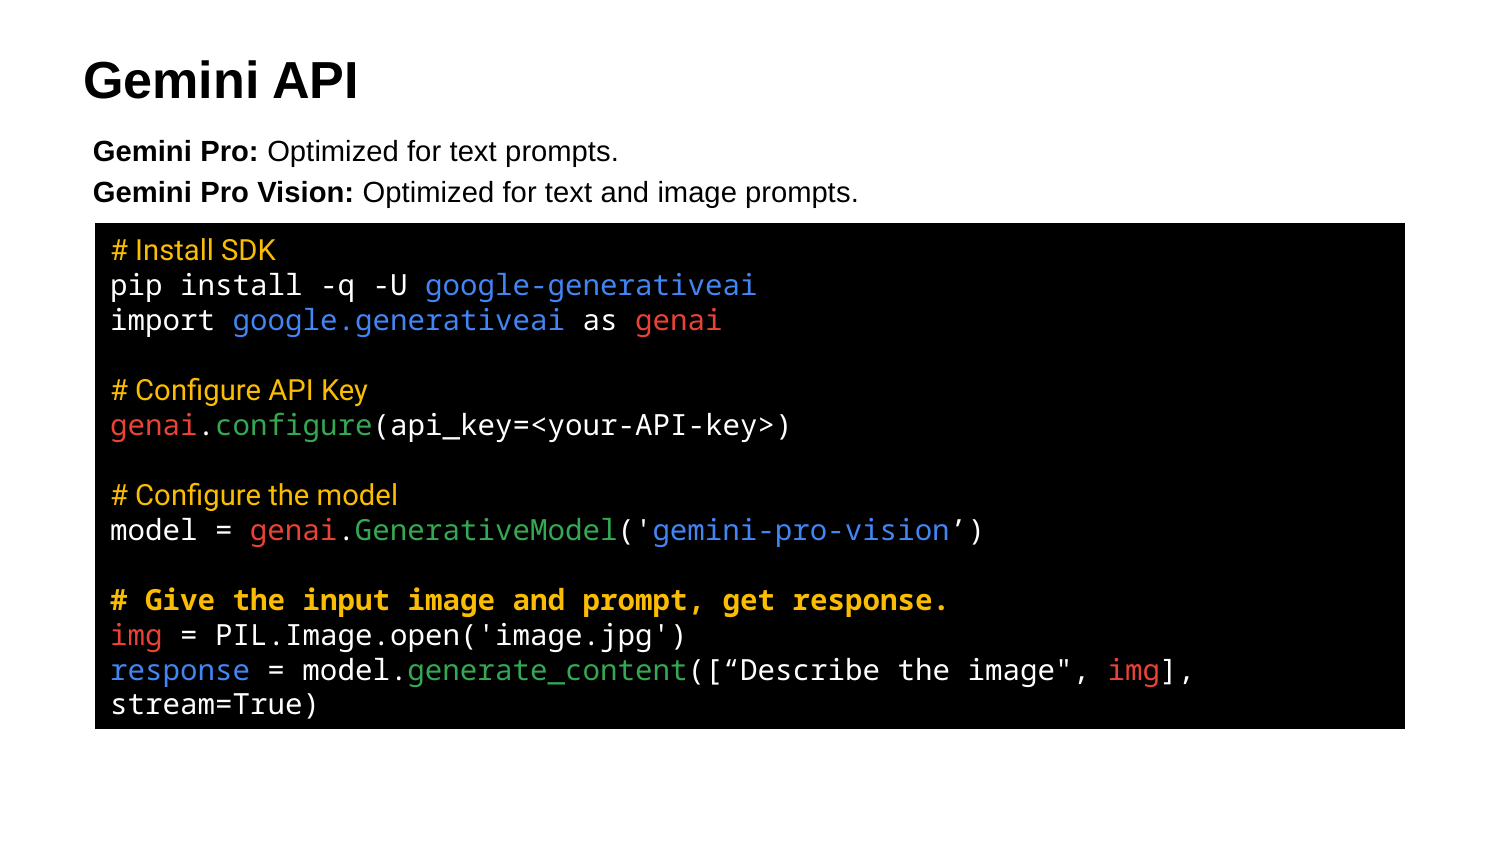

# Gemini API
Gemini Pro: Optimized for text prompts.
Gemini Pro Vision: Optimized for text and image prompts.
# Install SDK pip install -q -U google-generativeai
import google.generativeai as genai

# Configure API Key
genai.configure(api_key=<your-API-key>)

# Configure the model
model = genai.GenerativeModel('gemini-pro-vision’)

# Give the input image and prompt, get response.
img = PIL.Image.open('image.jpg')
response = model.generate_content([“Describe the image", img], stream=True)